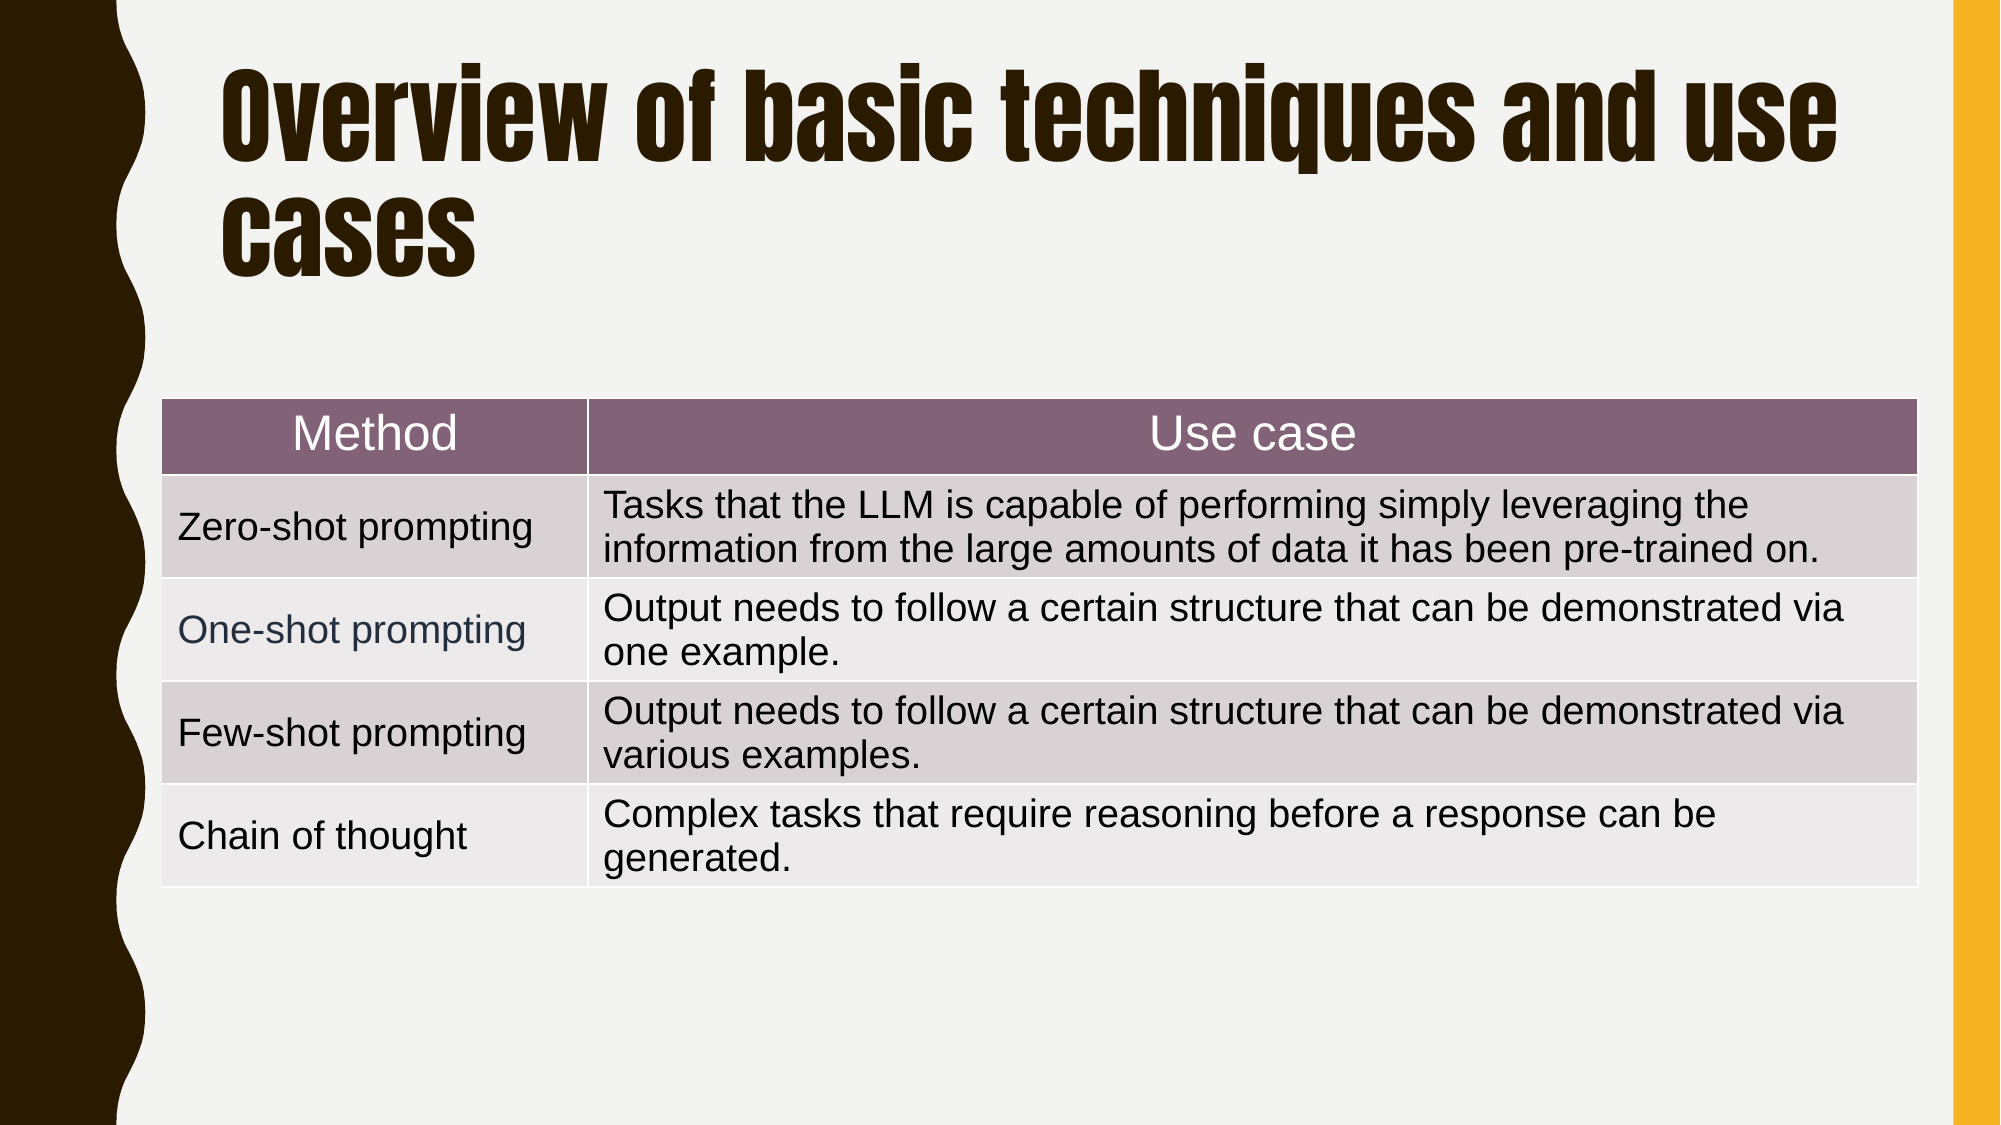

# Overview of basic techniques and use cases
| Method | Use case |
| --- | --- |
| Zero-shot prompting | Tasks that the LLM is capable of performing simply leveraging the information from the large amounts of data it has been pre-trained on. |
| One-shot prompting | Output needs to follow a certain structure that can be demonstrated via one example. |
| Few-shot prompting | Output needs to follow a certain structure that can be demonstrated via various examples. |
| Chain of thought | Complex tasks that require reasoning before a response can be generated. |